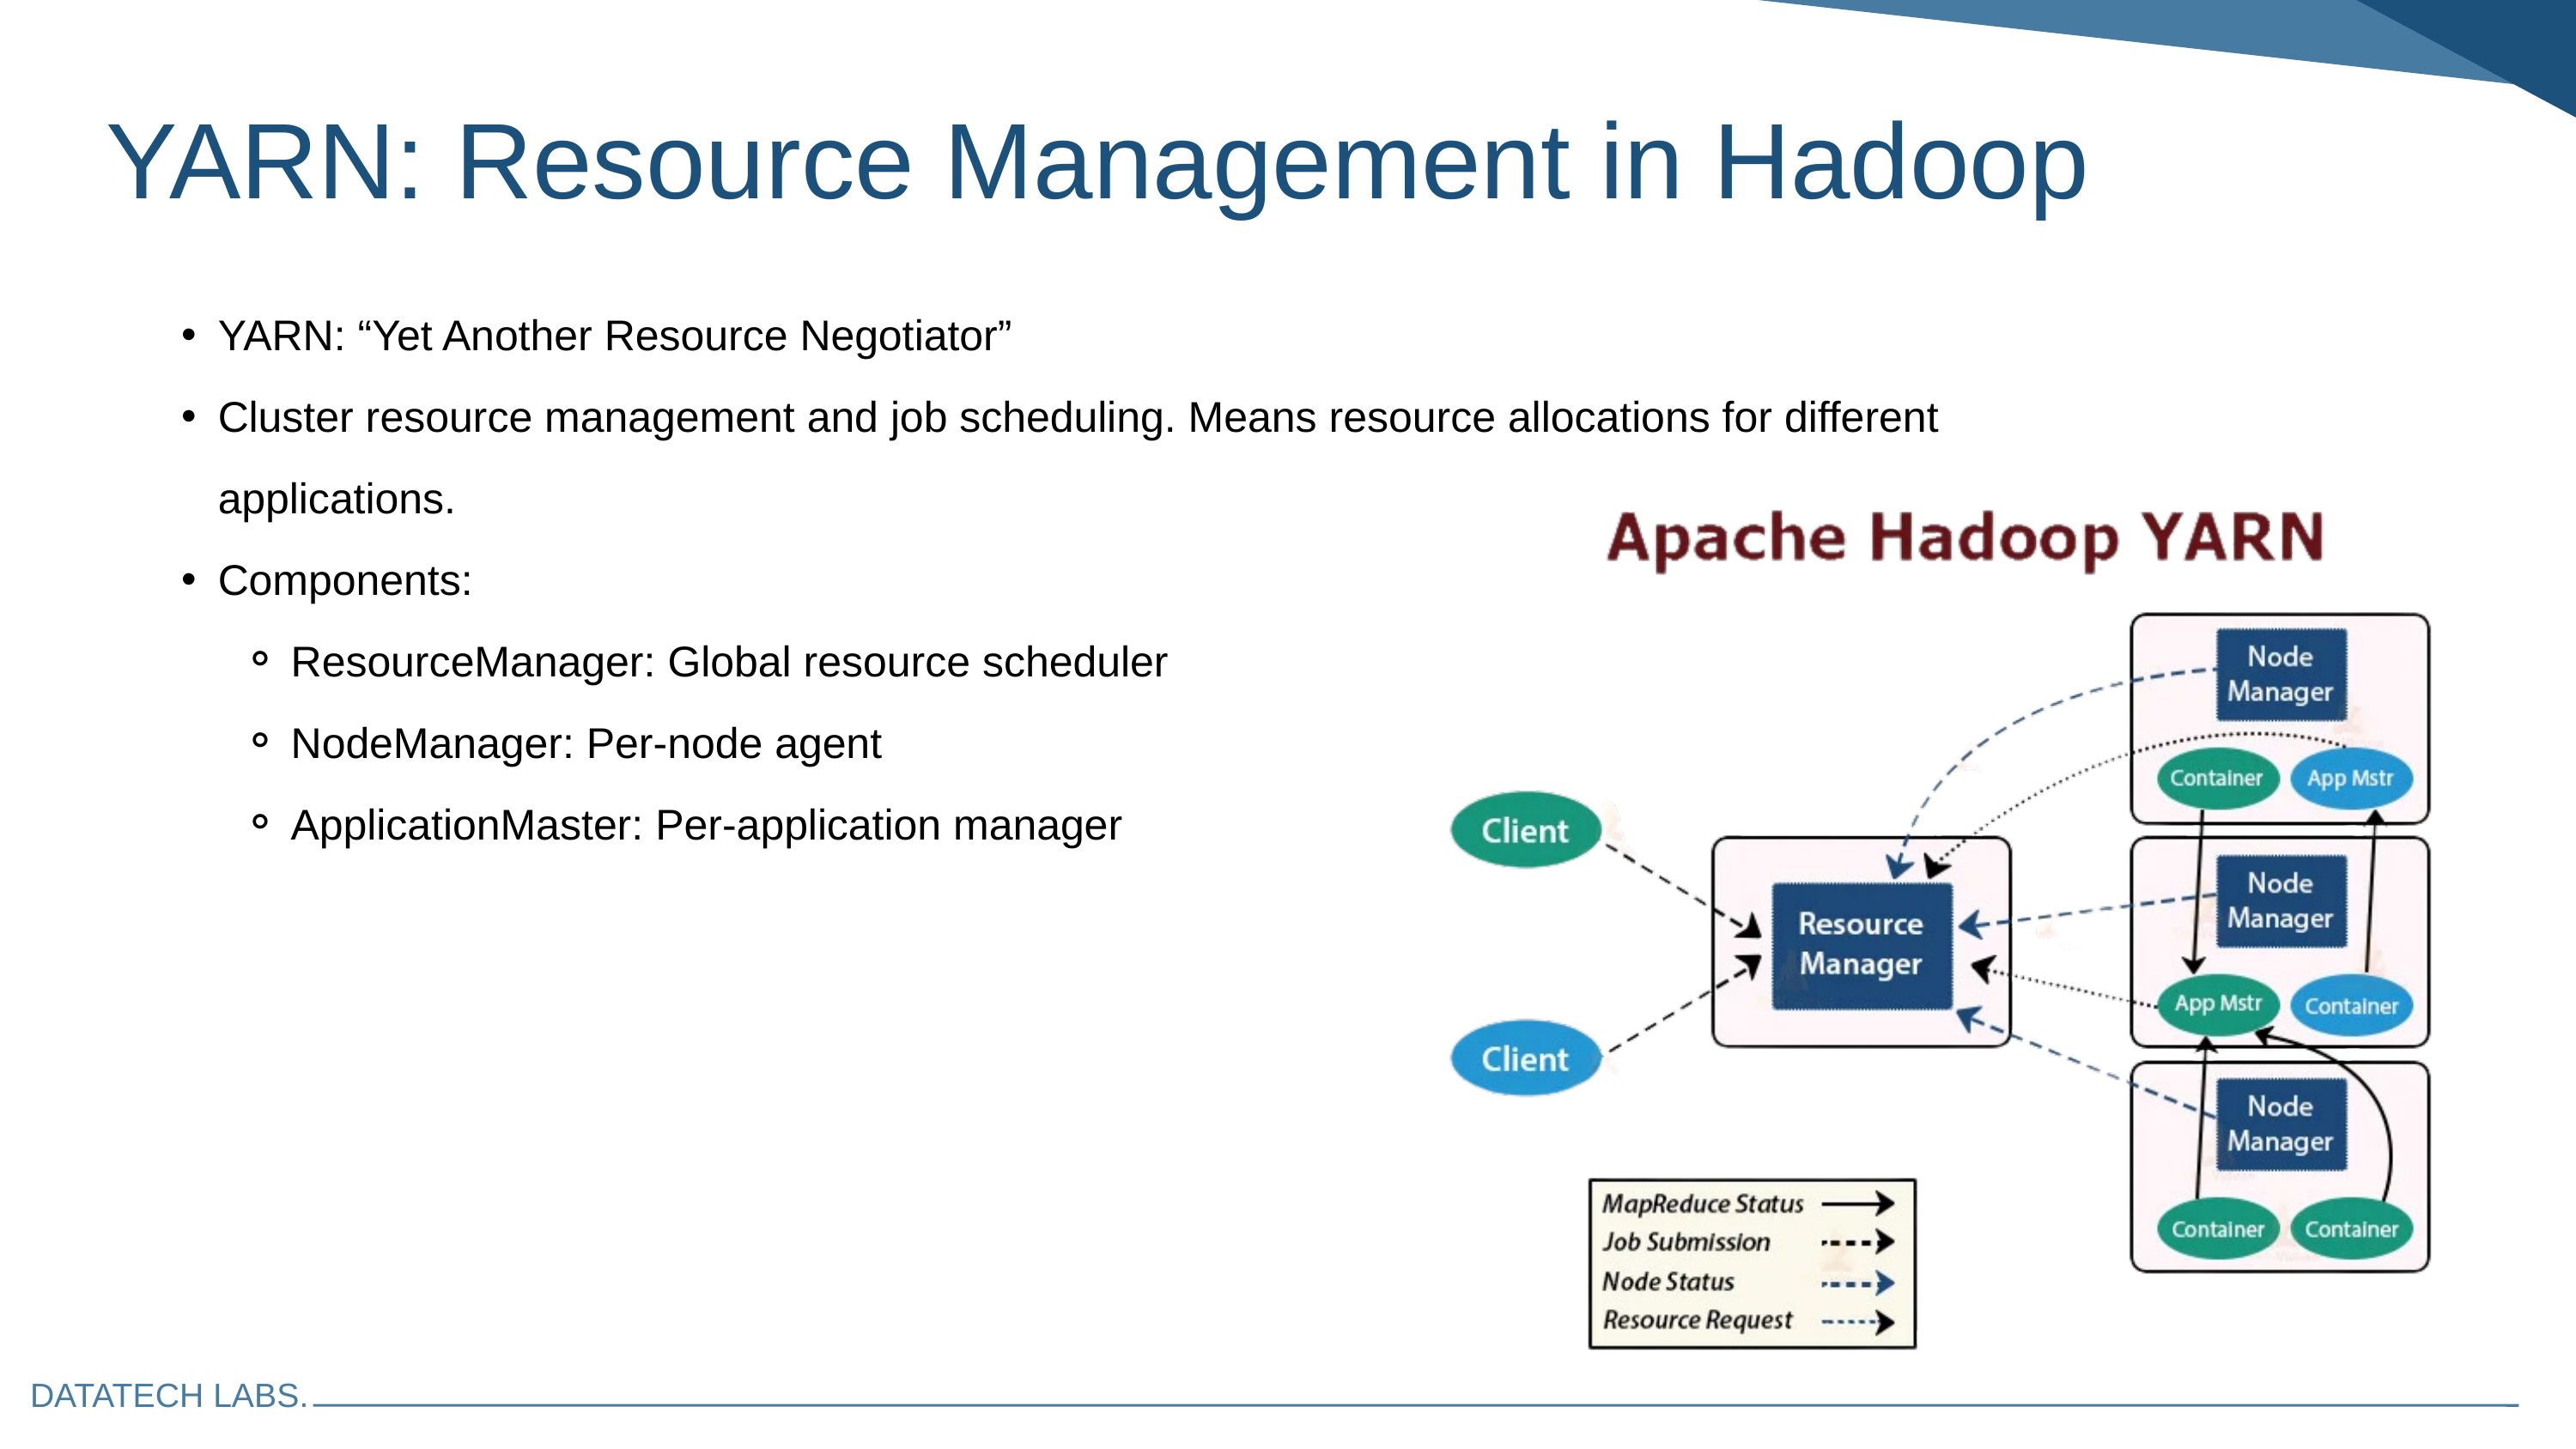

YARN: Resource Management in Hadoop
YARN: “Yet Another Resource Negotiator”
Cluster resource management and job scheduling. Means resource allocations for different applications.
Components:
ResourceManager: Global resource scheduler
NodeManager: Per-node agent
ApplicationMaster: Per-application manager

DATATECH LABS.